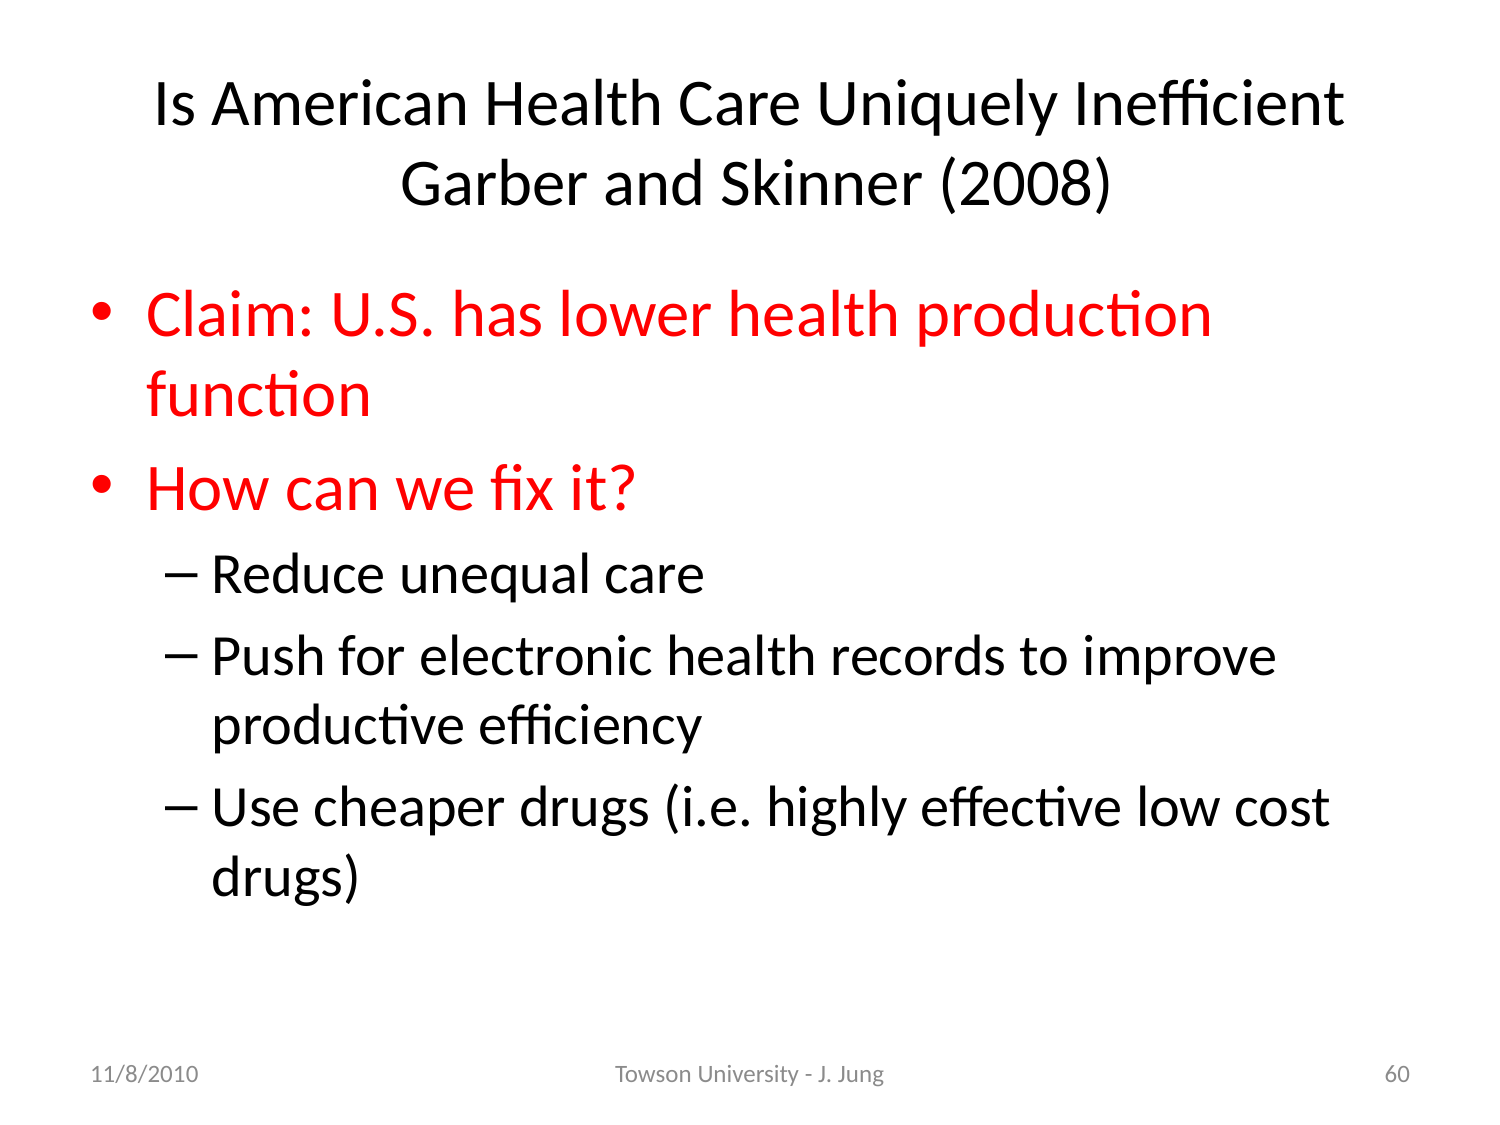

# Is American Health Care Uniquely Inefficient Garber and Skinner (2008)
Claim: U.S. has lower health production function
How can we fix it?
Reduce unequal care
Push for electronic health records to improve productive efficiency
Use cheaper drugs (i.e. highly effective low cost drugs)
11/8/2010
Towson University - J. Jung
60